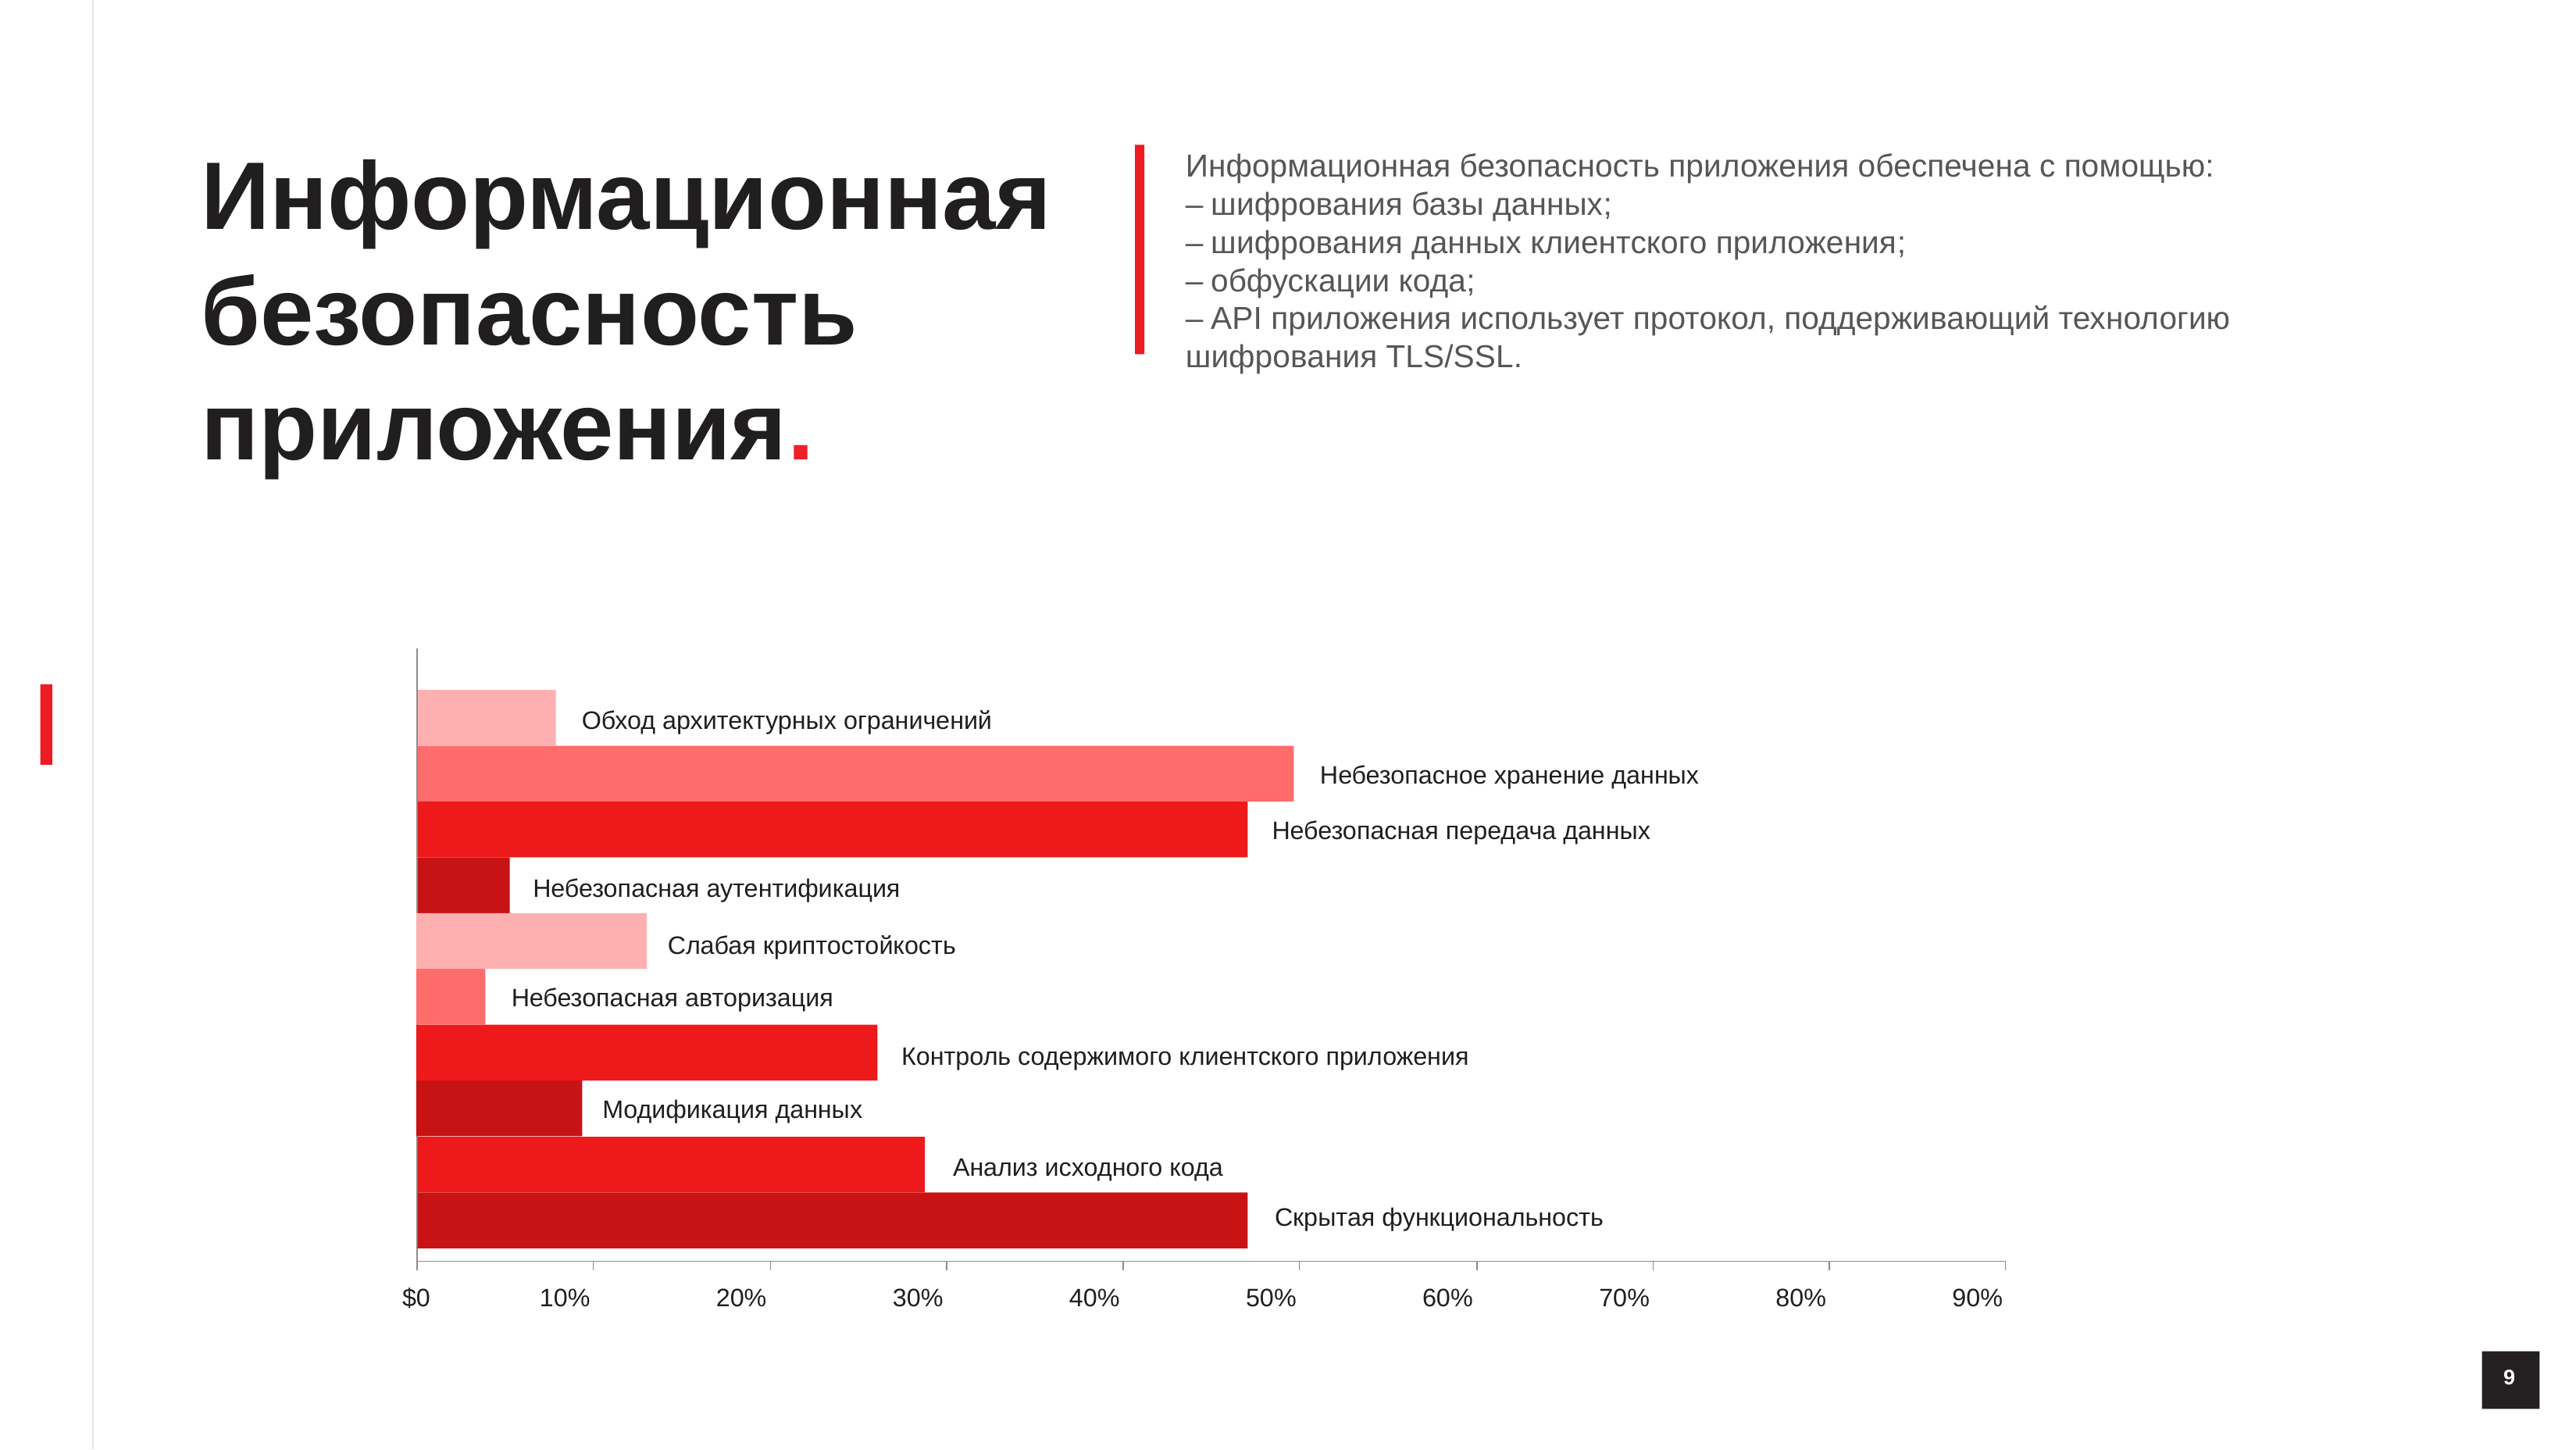

DATA DRIVEN SLIDE
Информационная безопасность приложения.
Информационная безопасность приложения обеспечена с помощью:
– шифрования базы данных;
– шифрования данных клиентского приложения;
– обфускации кода;
– API приложения использует протокол, поддерживающий технологию шифрования TLS/SSL.

Обход архитектурных ограничений

Небезопасное хранение данных

Небезопасная передача данных

Небезопасная аутентификация

Слабая криптостойкость

Небезопасная авторизация

Контроль содержимого клиентского приложения

Модификация данных

Анализ исходного кода

Скрытая функциональность
$0
10%
20%
30%
40%
50%
60%
70%
80%
90%

9